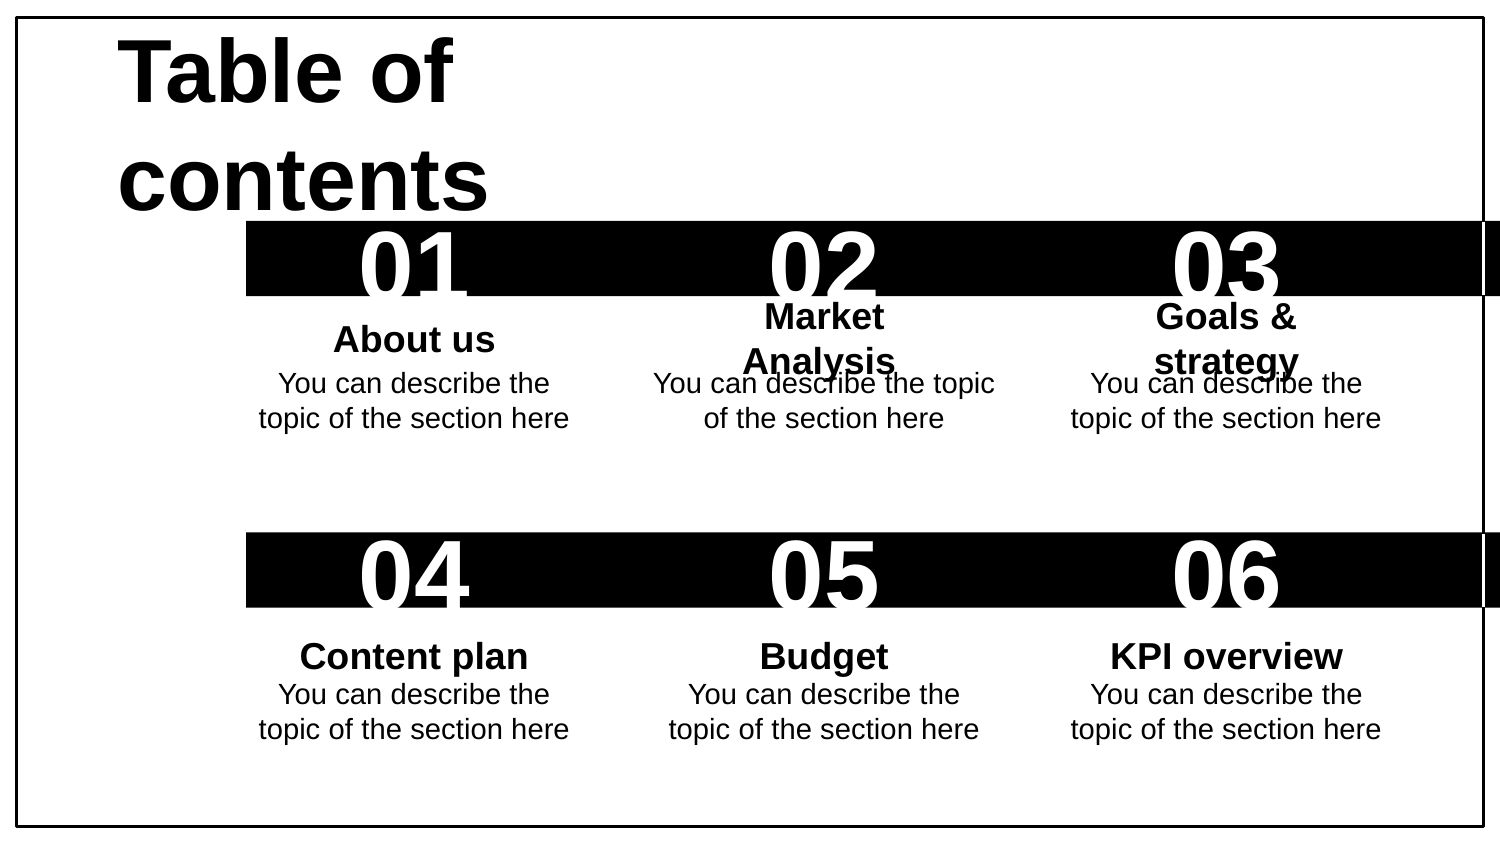

# Table of contents

01
02
03
Goals & strategy
Market Analysis
About us
You can describe the topic of the section here
You can describe the topic of the section here
You can describe the topic of the section here
04
05
06

Content plan
Budget
KPI overview
You can describe the topic of the section here
You can describe the topic of the section here
You can describe the topic of the section here